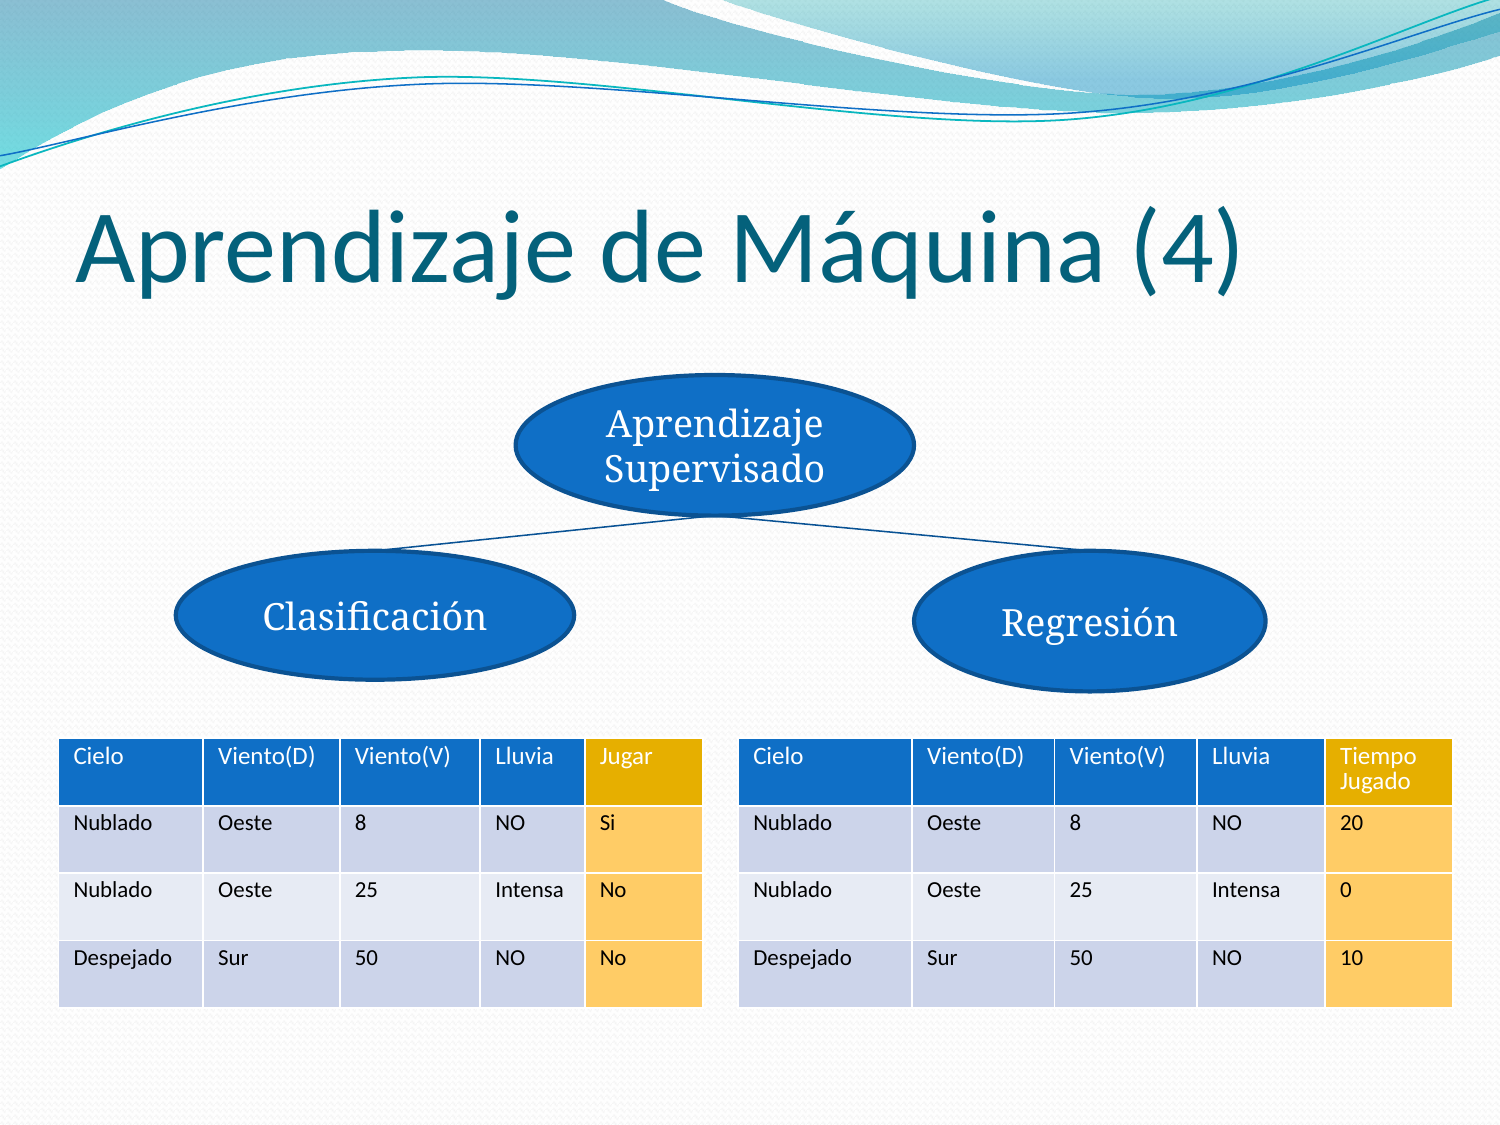

# Aprendizaje de Máquina (4)

Aprendizaje Supervisado
Clasificación
Regresión
| Cielo | Viento(D) | Viento(V) | Lluvia | Jugar |
| --- | --- | --- | --- | --- |
| Nublado | Oeste | 8 | NO | Si |
| Nublado | Oeste | 25 | Intensa | No |
| Despejado | Sur | 50 | NO | No |
| Cielo | Viento(D) | Viento(V) | Lluvia | Tiempo Jugado |
| --- | --- | --- | --- | --- |
| Nublado | Oeste | 8 | NO | 20 |
| Nublado | Oeste | 25 | Intensa | 0 |
| Despejado | Sur | 50 | NO | 10 |